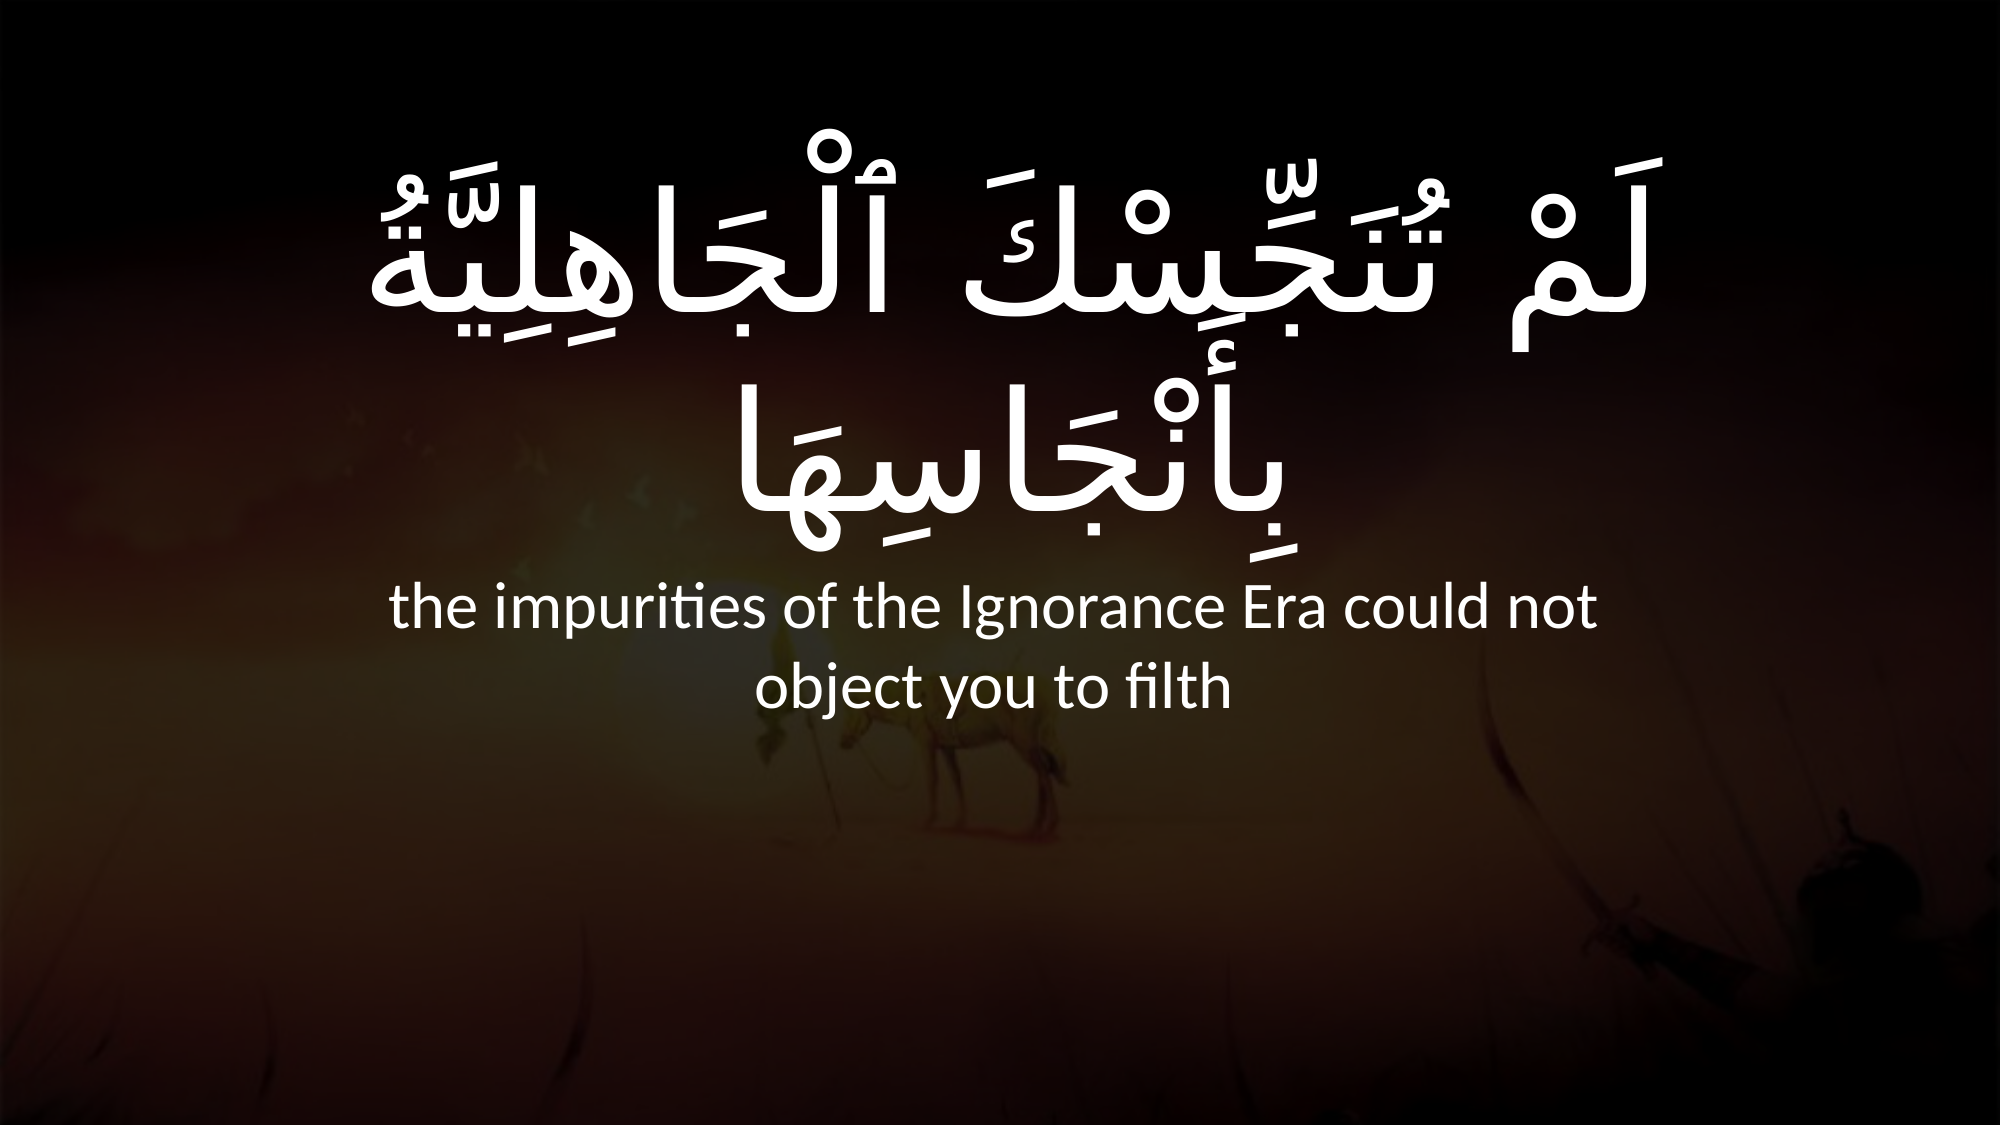

# لَمْ تُنَجِّسْكَ ٱلْجَاهِلِيَّةُ بِأَنْجَاسِهَا
the impurities of the Ignorance Era could not object you to filth